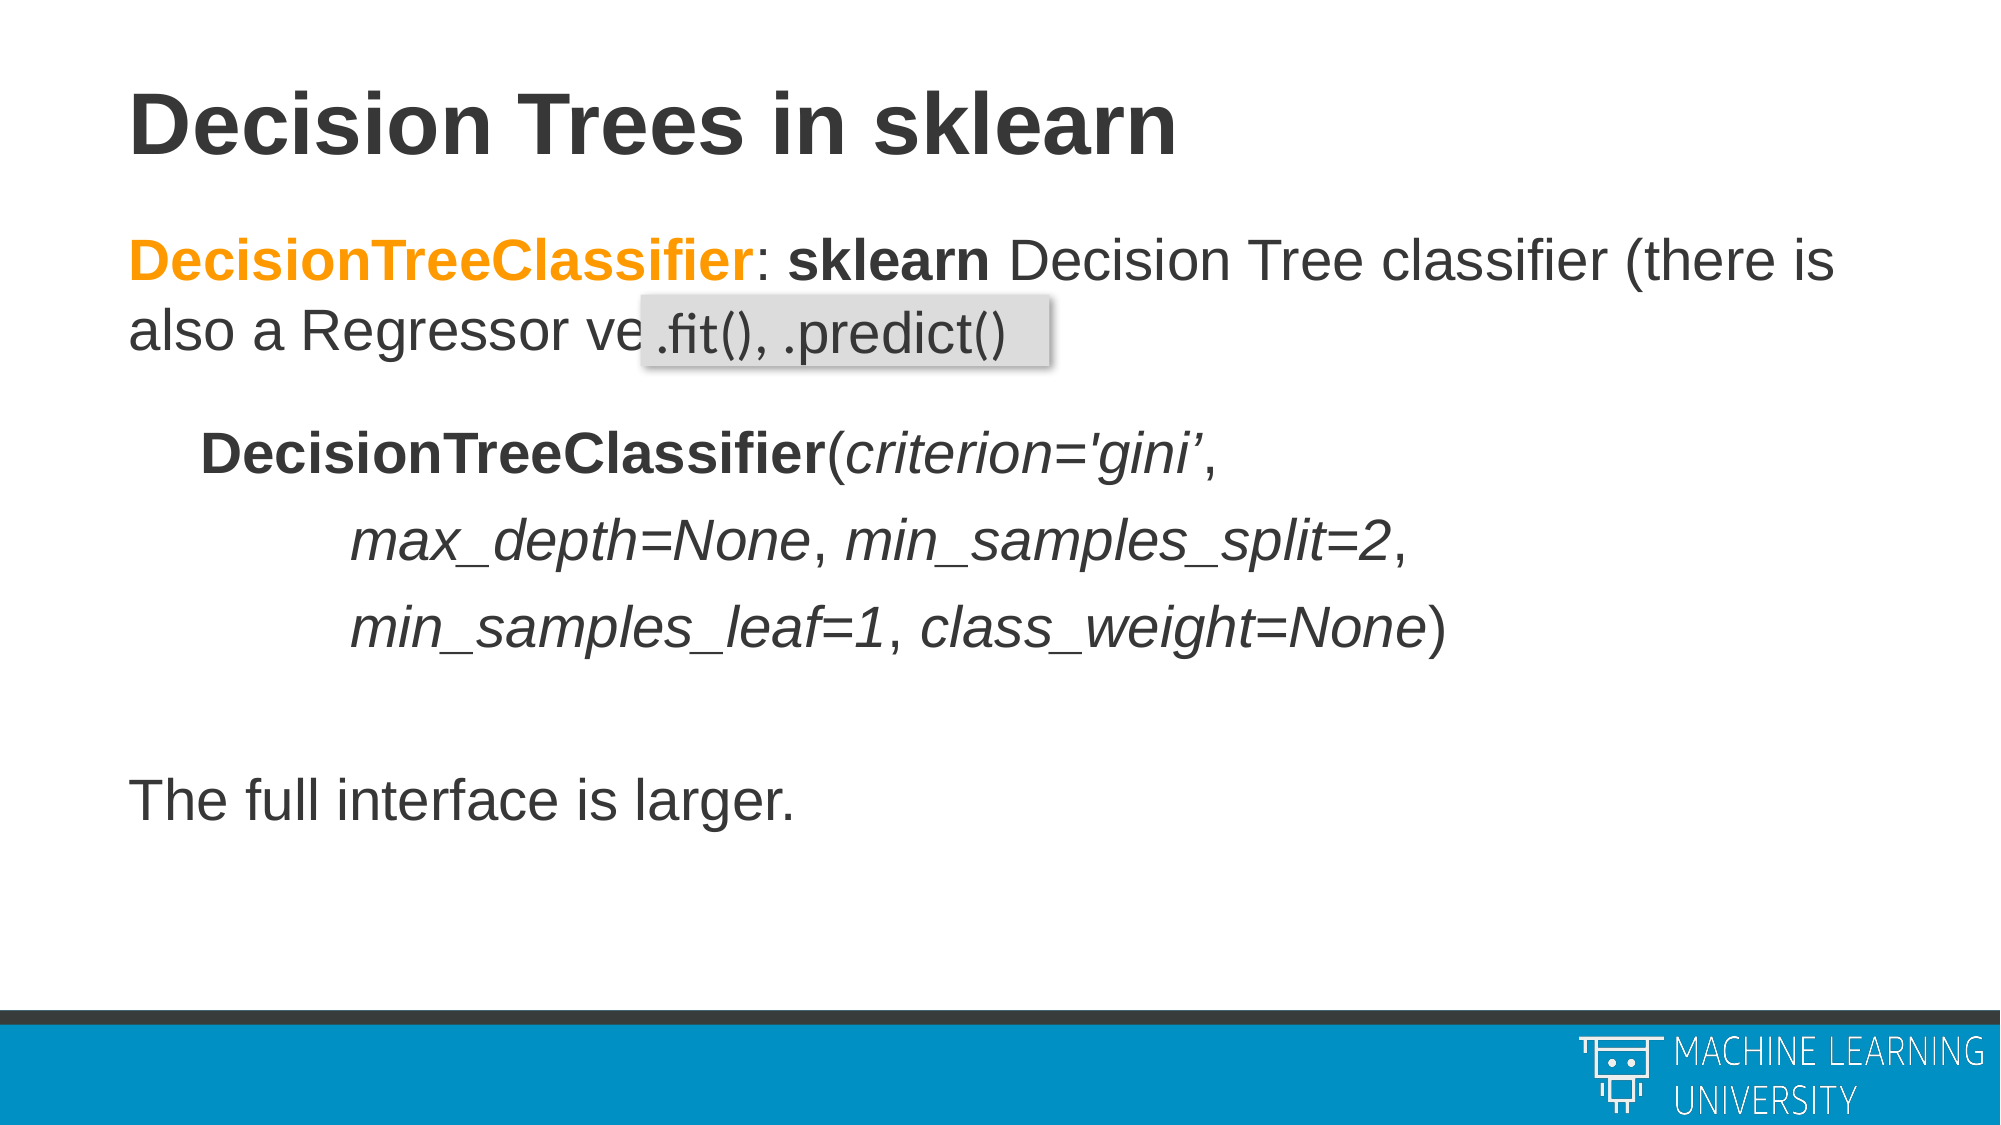

# Decision Trees in sklearn
DecisionTreeClassifier: sklearn Decision Tree classifier (there is also a Regressor version) -

DecisionTreeClassifier(criterion='gini’,
	max_depth=None, min_samples_split=2,
	min_samples_leaf=1, class_weight=None)

The full interface is larger.
.fit(), .predict()